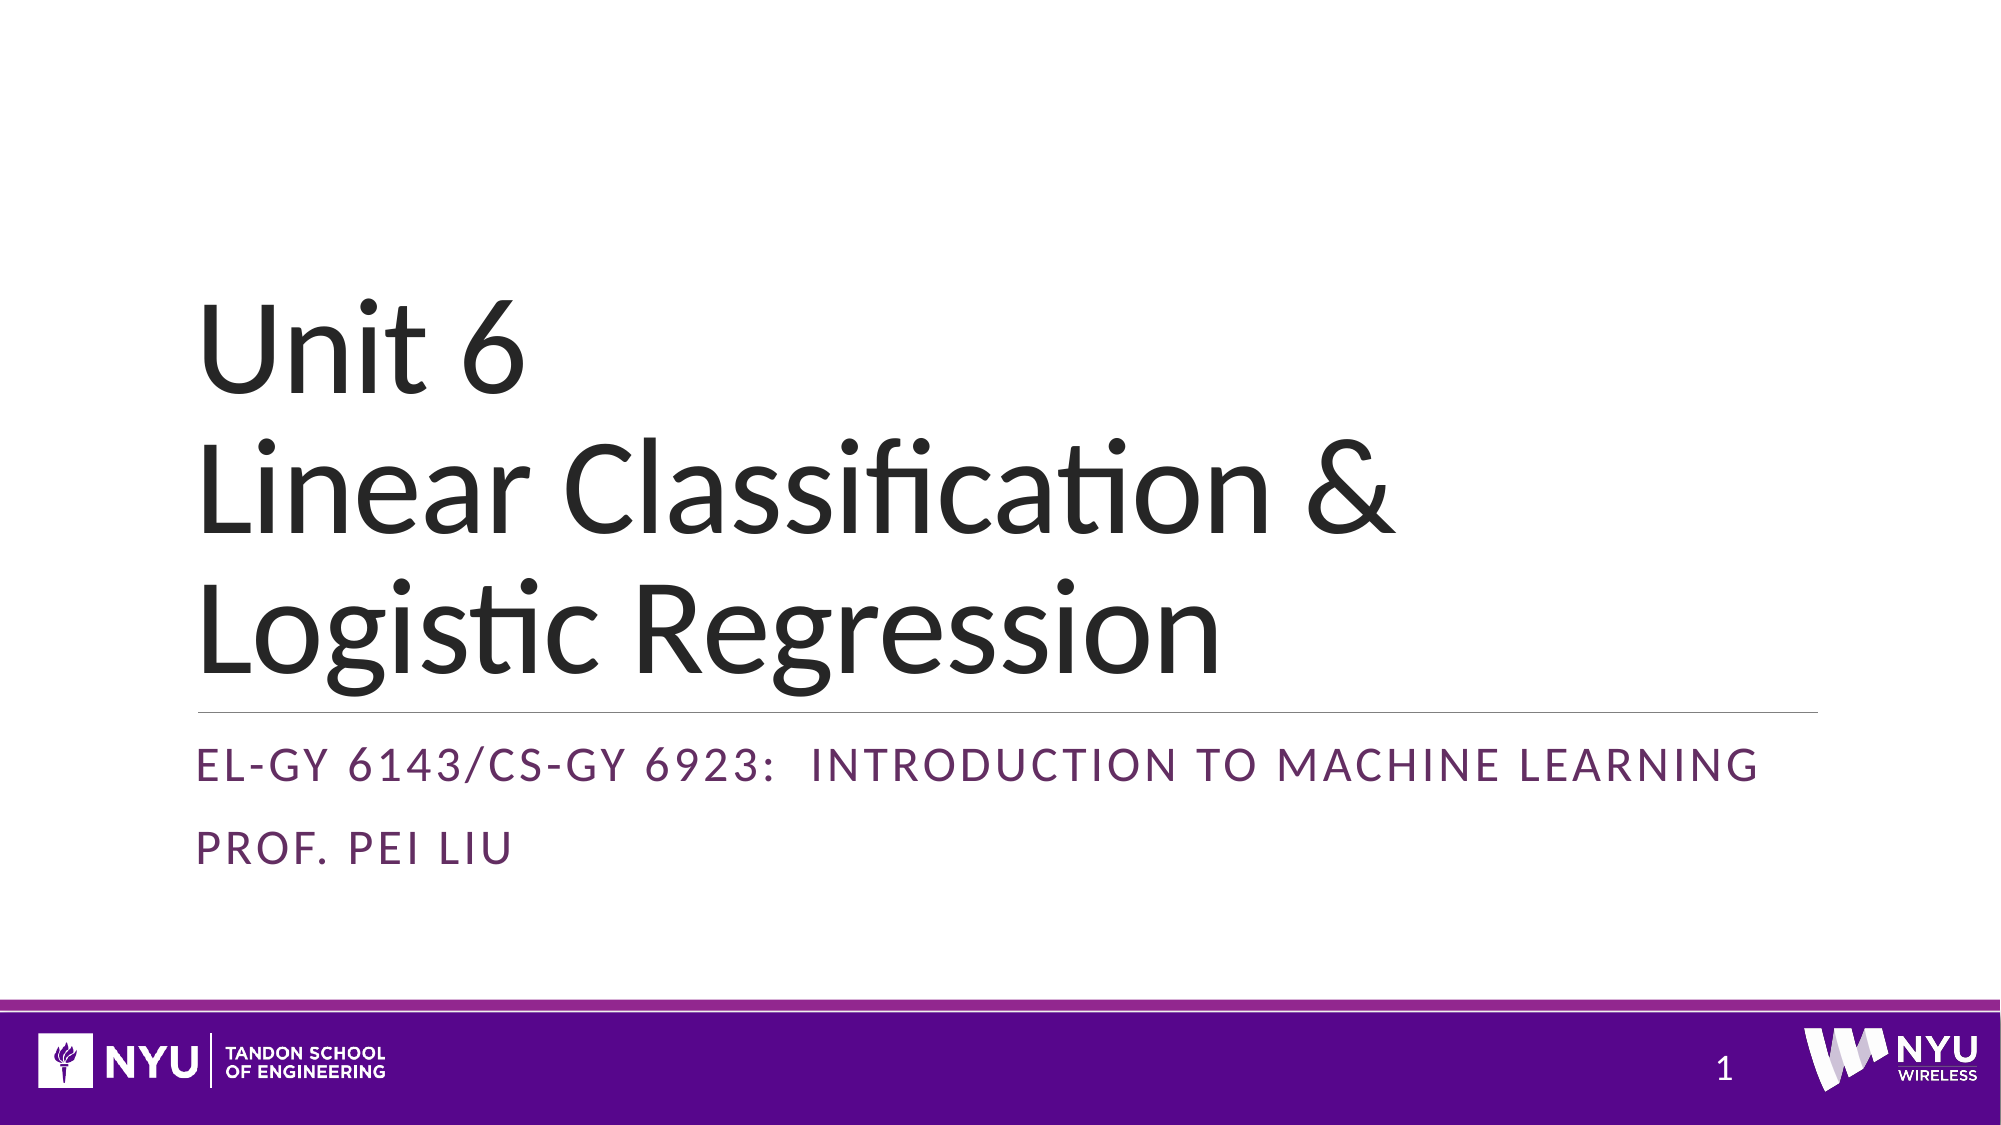

# Unit 6 Linear Classification & Logistic Regression
EL-GY 6143/CS-GY 6923:  Introduction to machine learning
Prof. Pei Liu
1